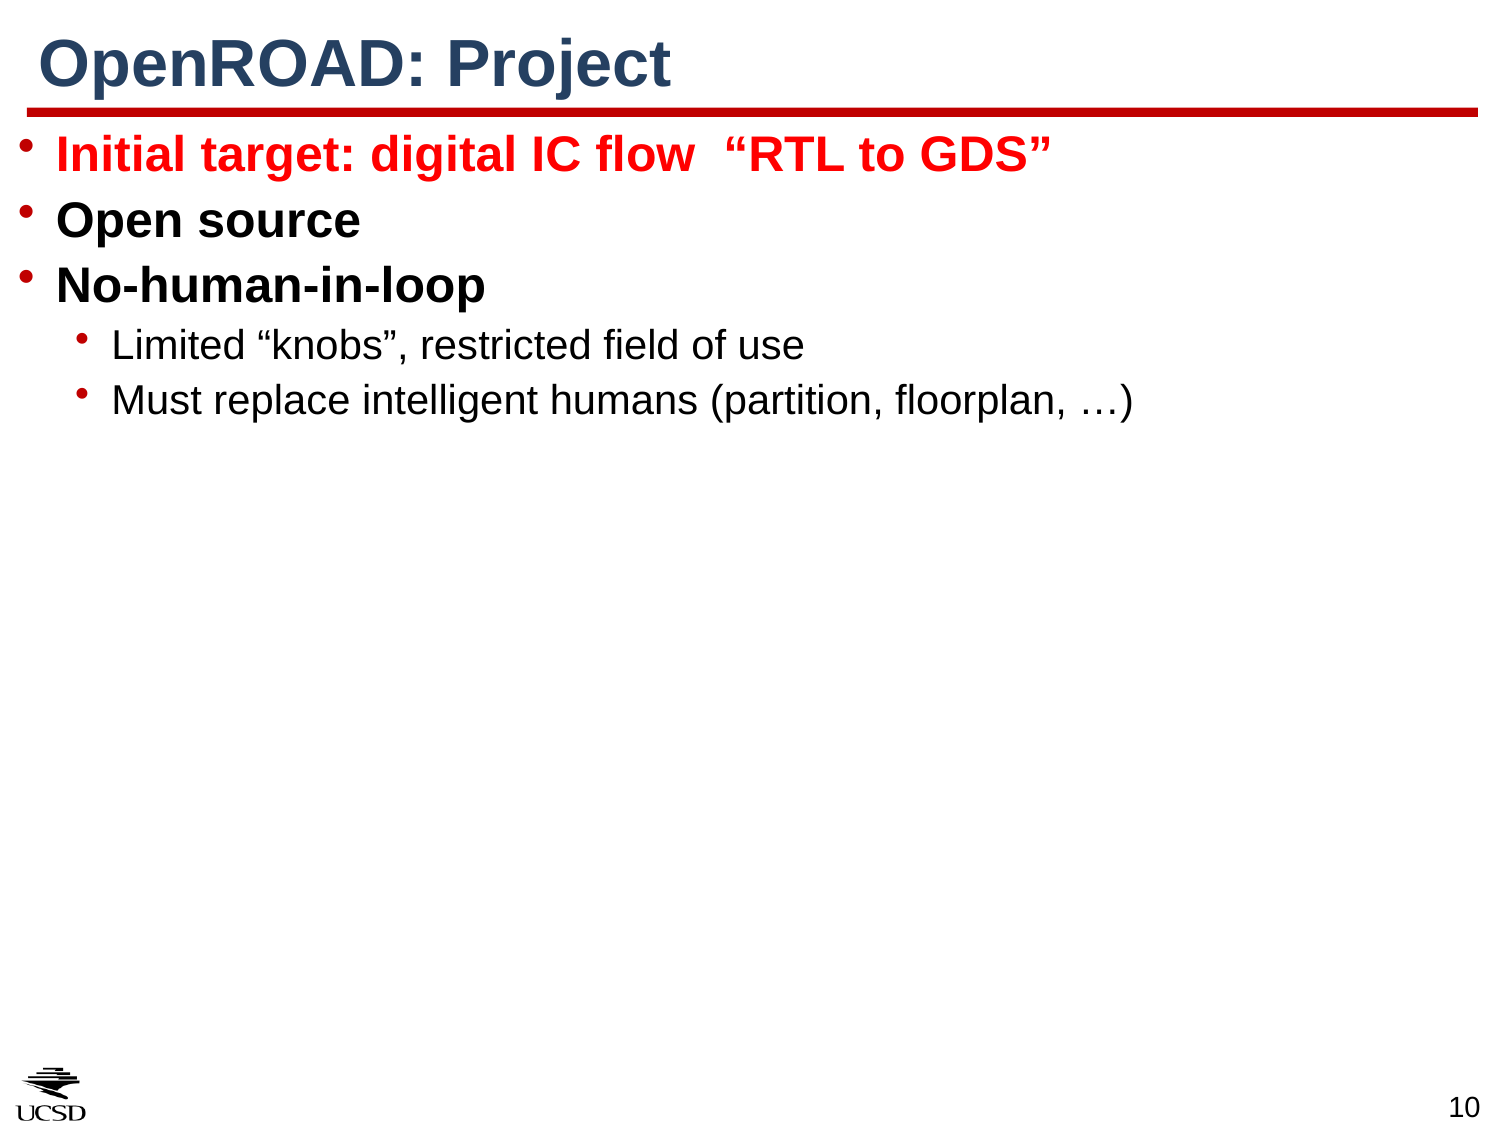

# OpenROAD: Project
Initial target: digital IC flow  “RTL to GDS”
Open source
No-human-in-loop
Limited “knobs”, restricted field of use
Must replace intelligent humans (partition, floorplan, …)